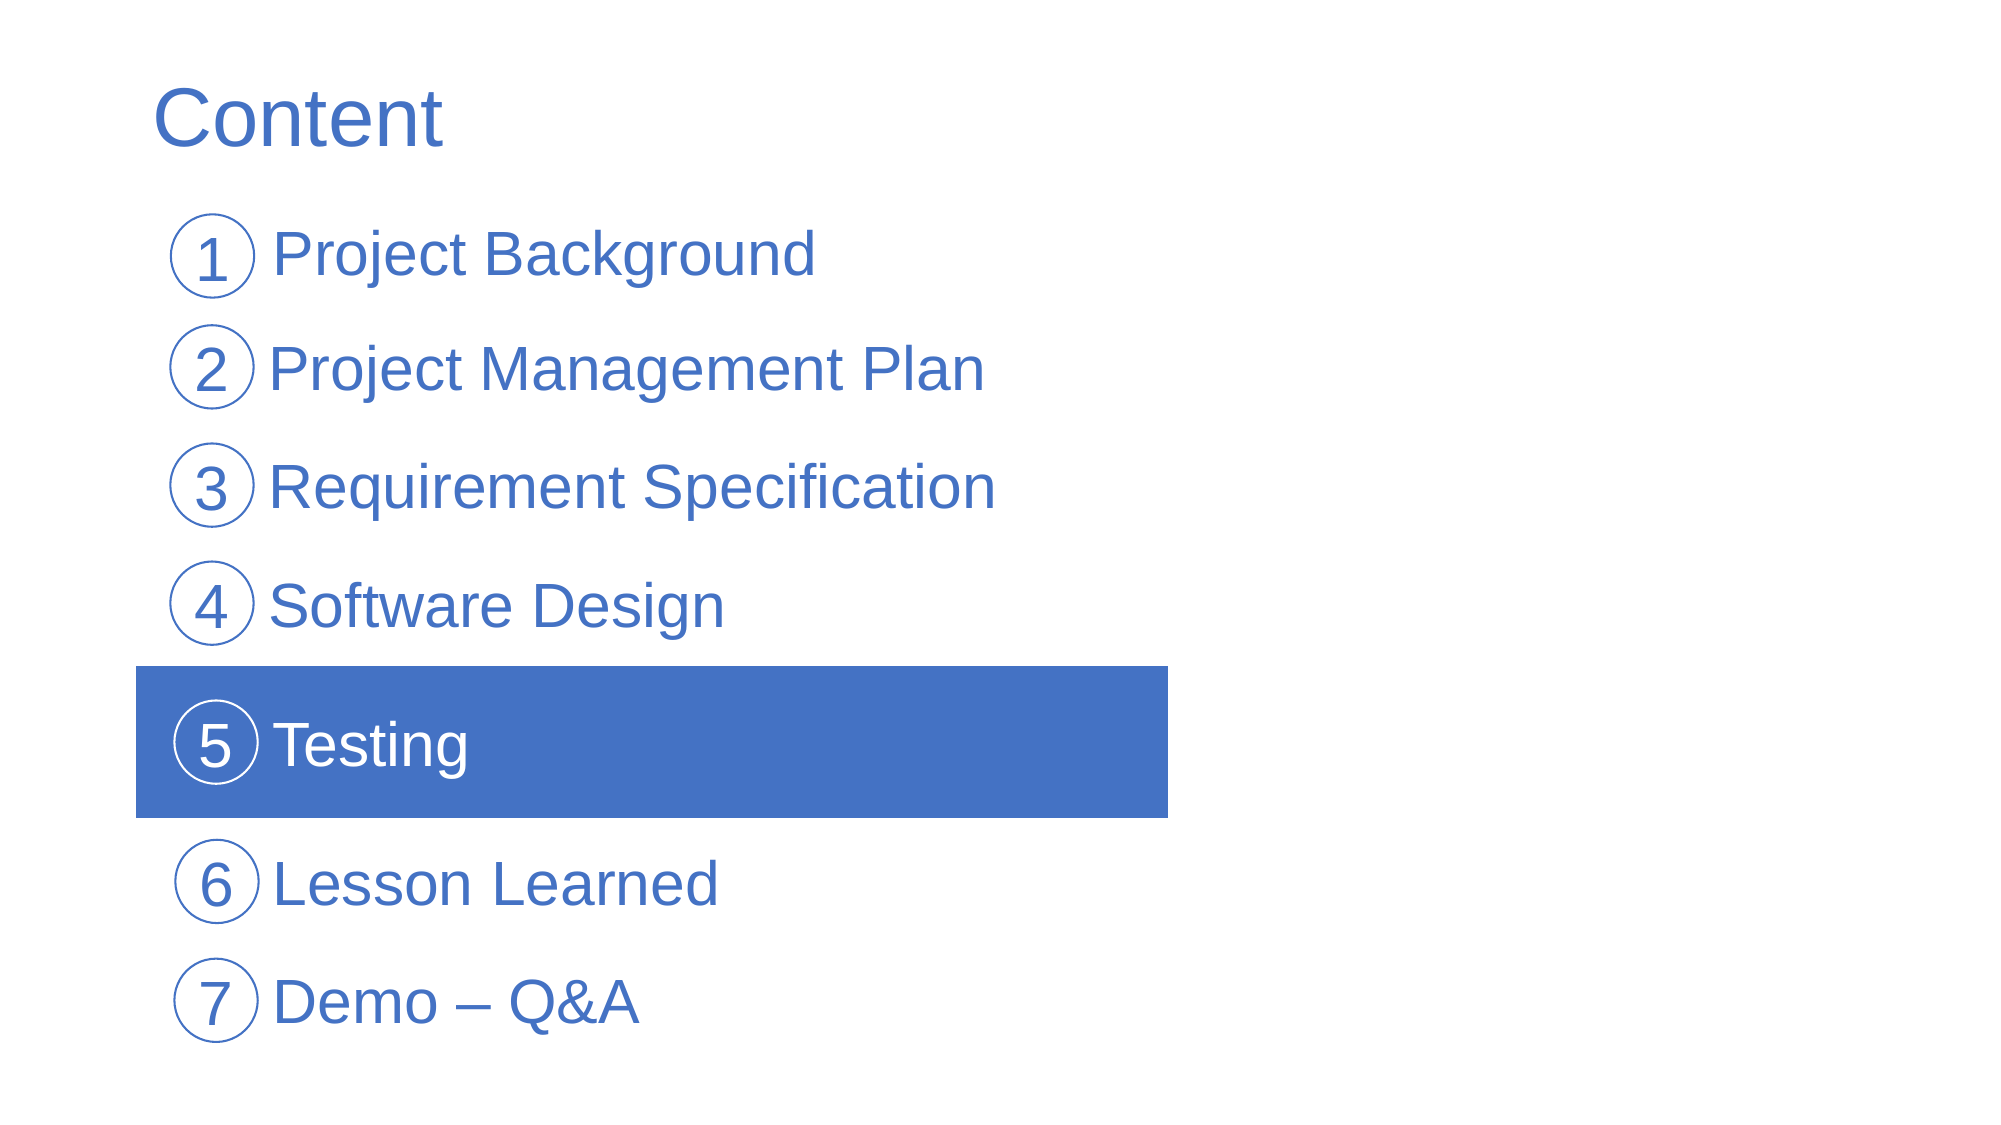

# Content
Project Background
1
Project Management Plan
2
Requirement Specification
3
Software Design
4

Testing
5
Lesson Learned
6
Demo – Q&A
7